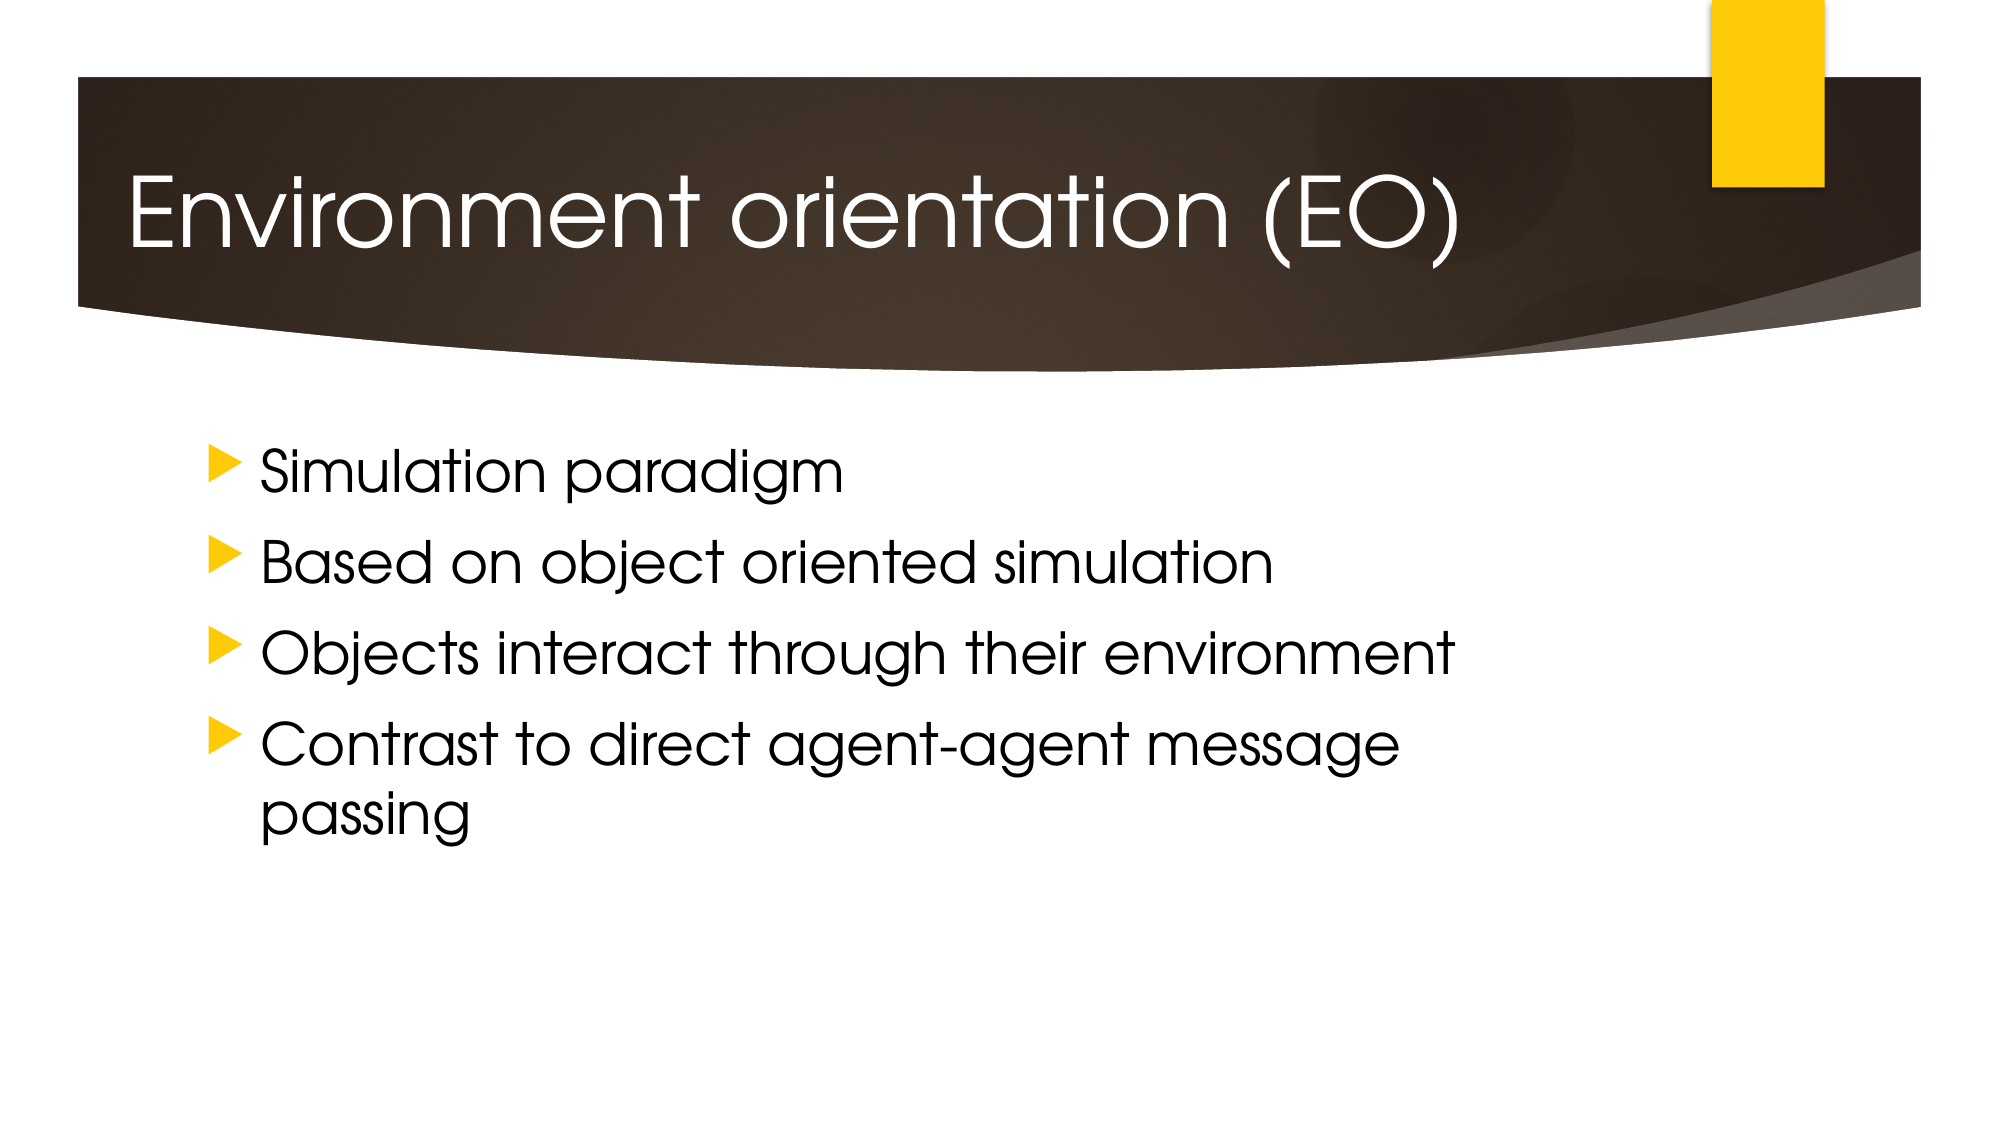

# Environment orientation (EO)
Simulation paradigm
Based on object oriented simulation
Objects interact through their environment
Contrast to direct agent-agent message passing